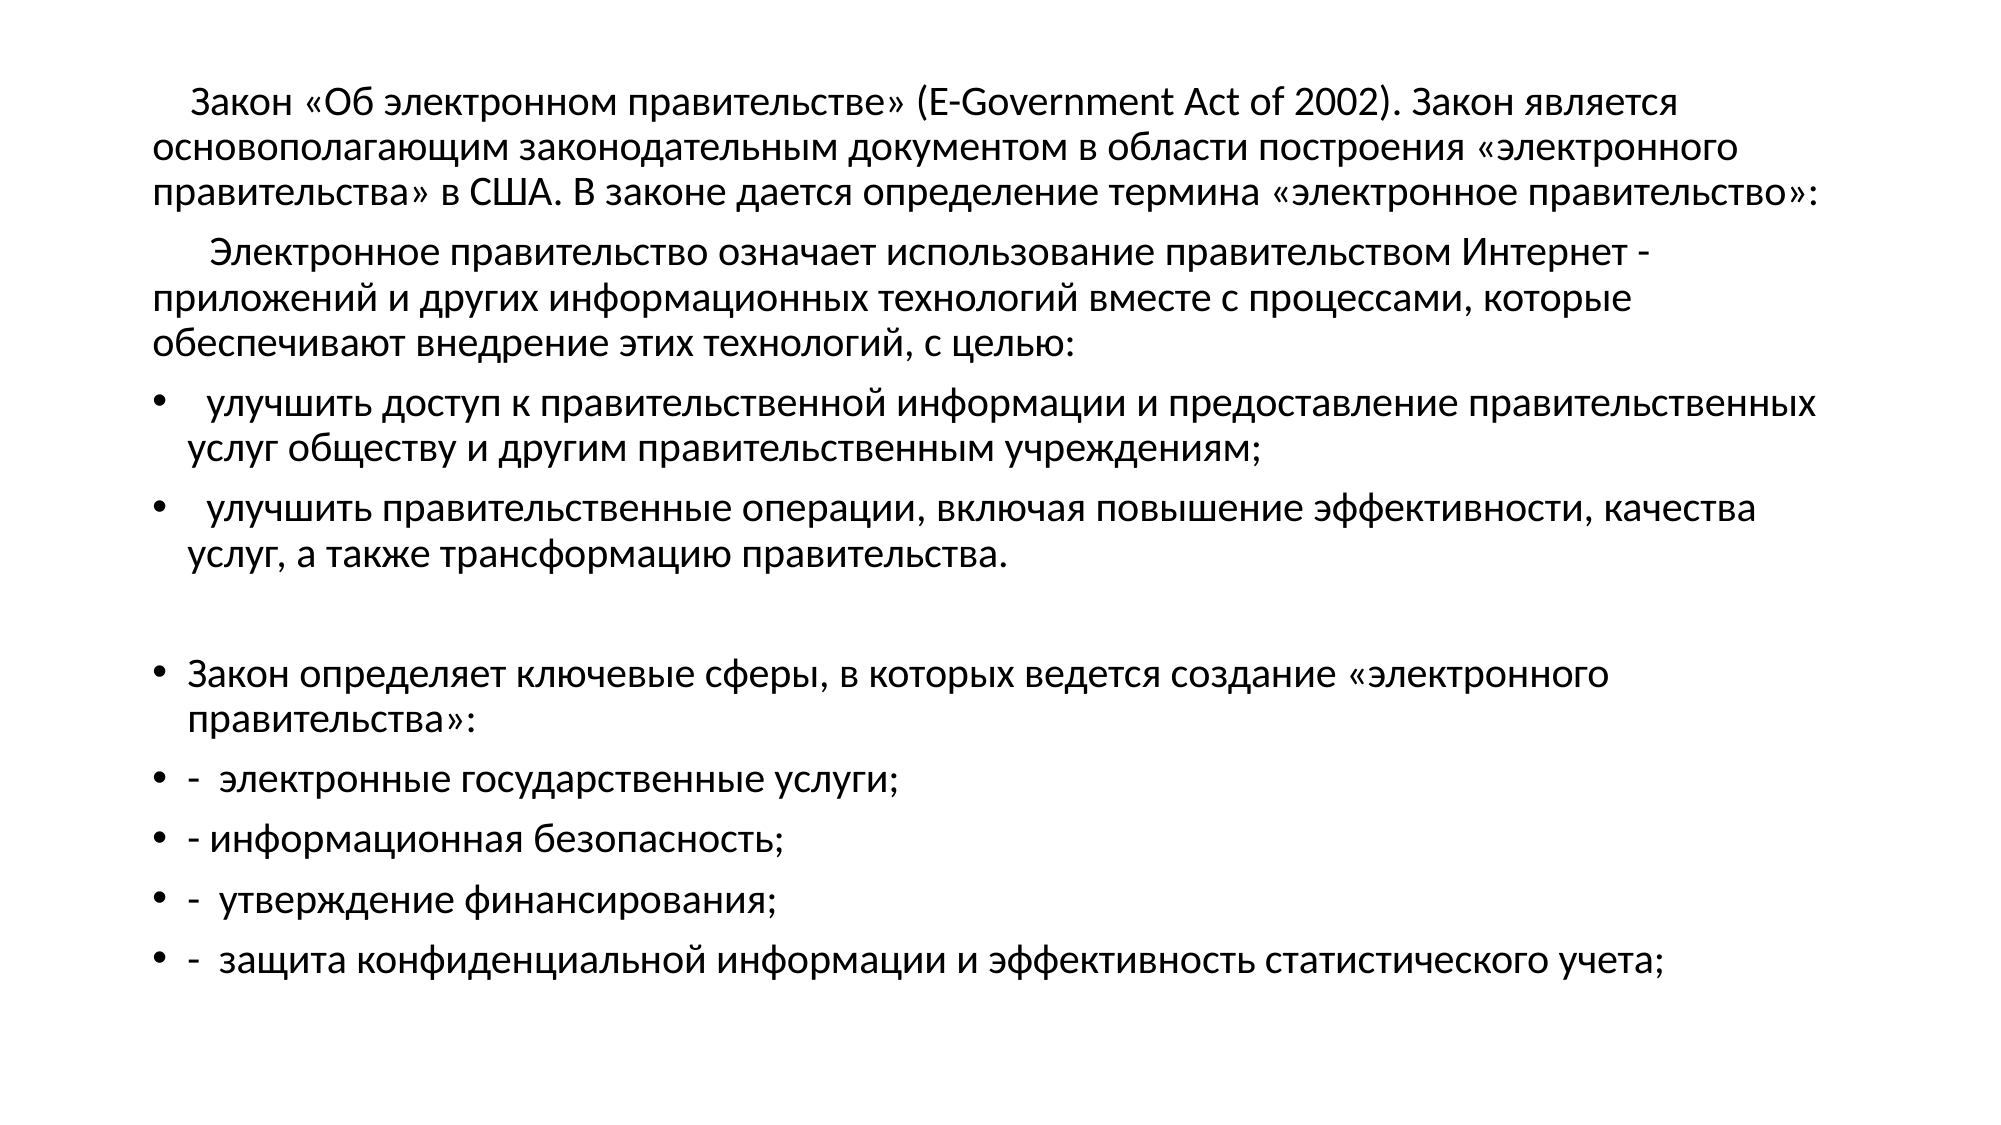

#
    Закон «Об электронном правительстве» (E-Government Act of 2002). Закон является основополагающим законодательным документом в области построения «электронного правительства» в США. В законе дается определение термина «электронное правительство»:
      Электронное правительство означает использование правительством Интернет - приложений и других информационных технологий вместе с процессами, которые обеспечивают внедрение этих технологий, с целью:
  улучшить доступ к правительственной информации и предоставление правительственных услуг обществу и другим правительственным учреждениям;
  улучшить правительственные операции, включая повышение эффективности, качества услуг, а также трансформацию правительства.

Закон определяет ключевые сферы, в которых ведется создание «электронного правительства»:
-  электронные государственные услуги;
- информационная безопасность;
-  утверждение финансирования;
-  защита конфиденциальной информации и эффективность статистического учета;